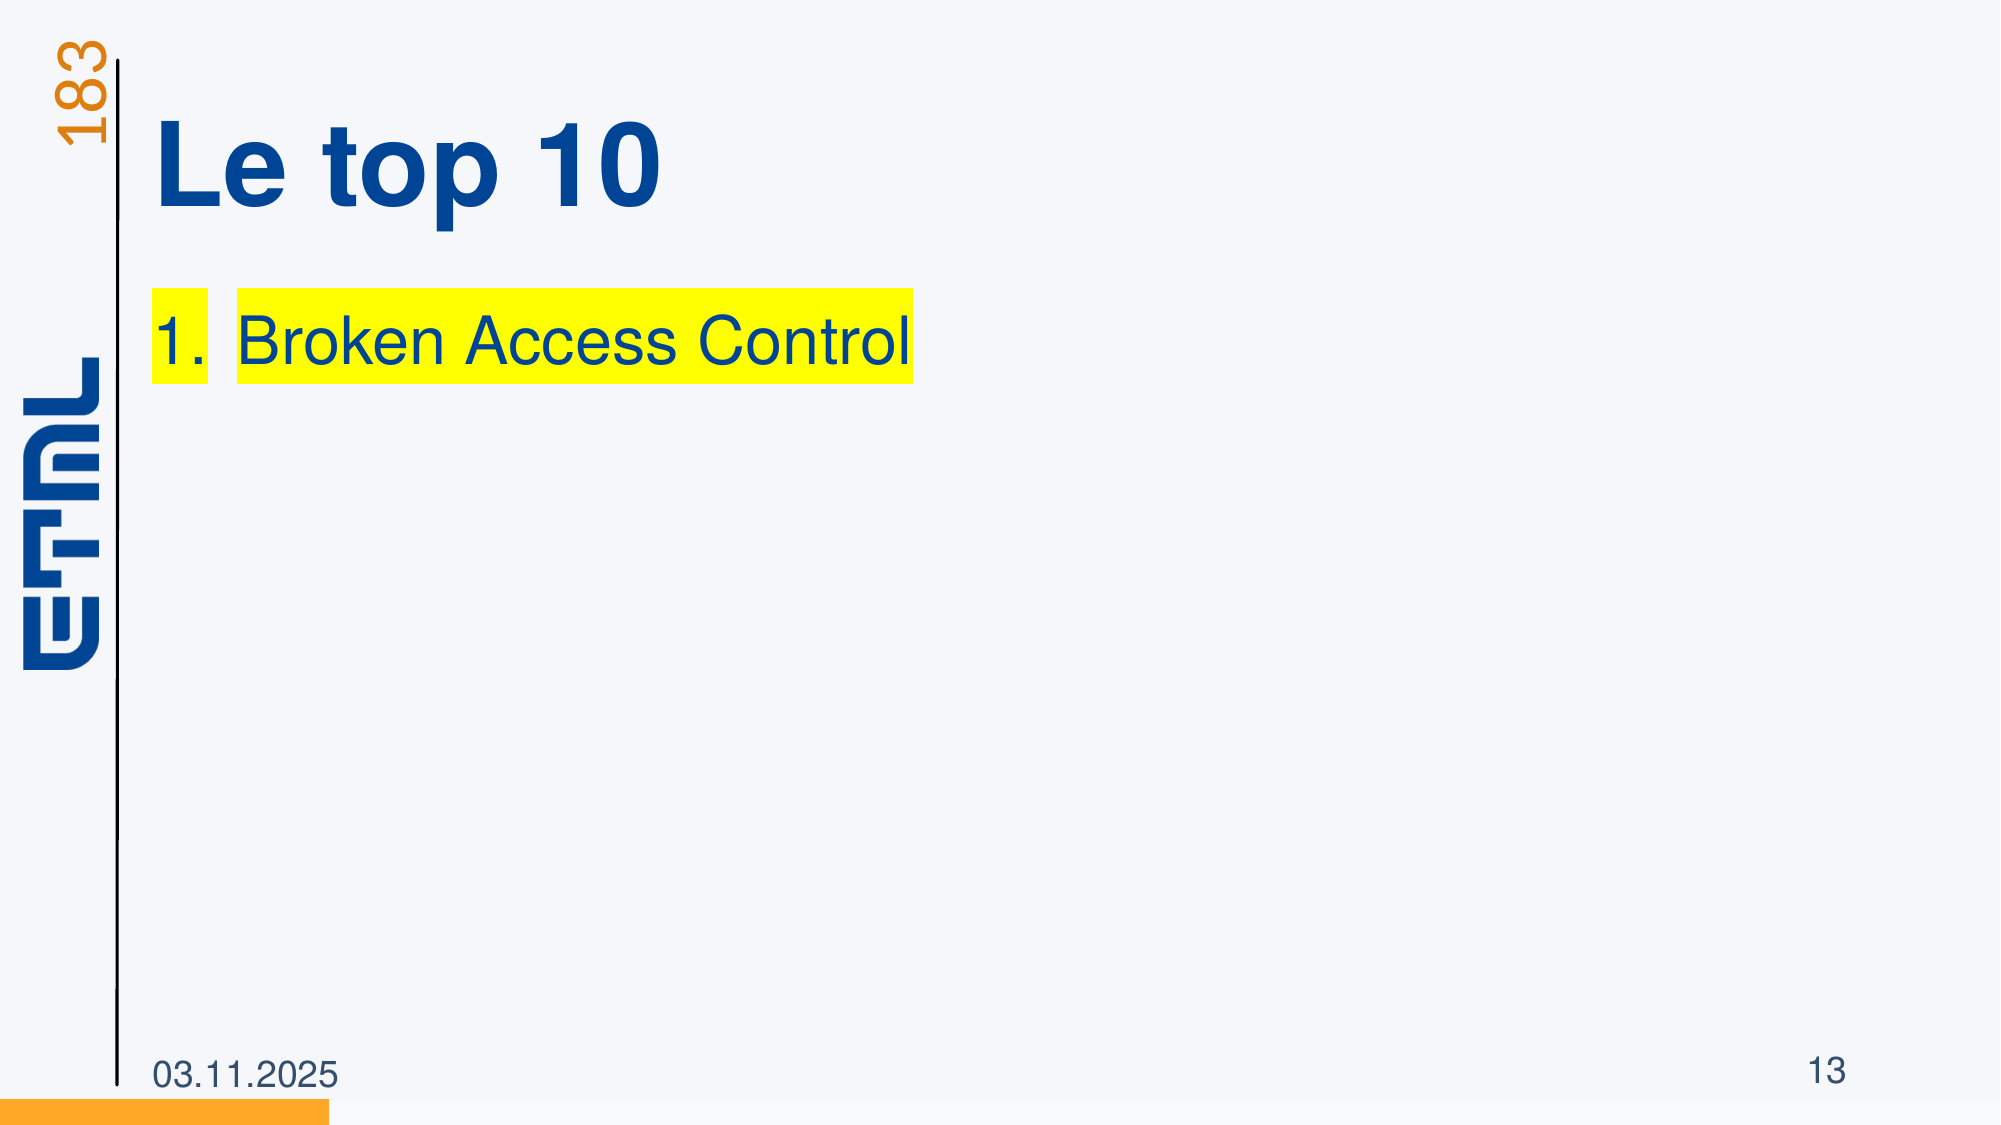

# Le top 10
Broken Access Control

03.11.2025
13